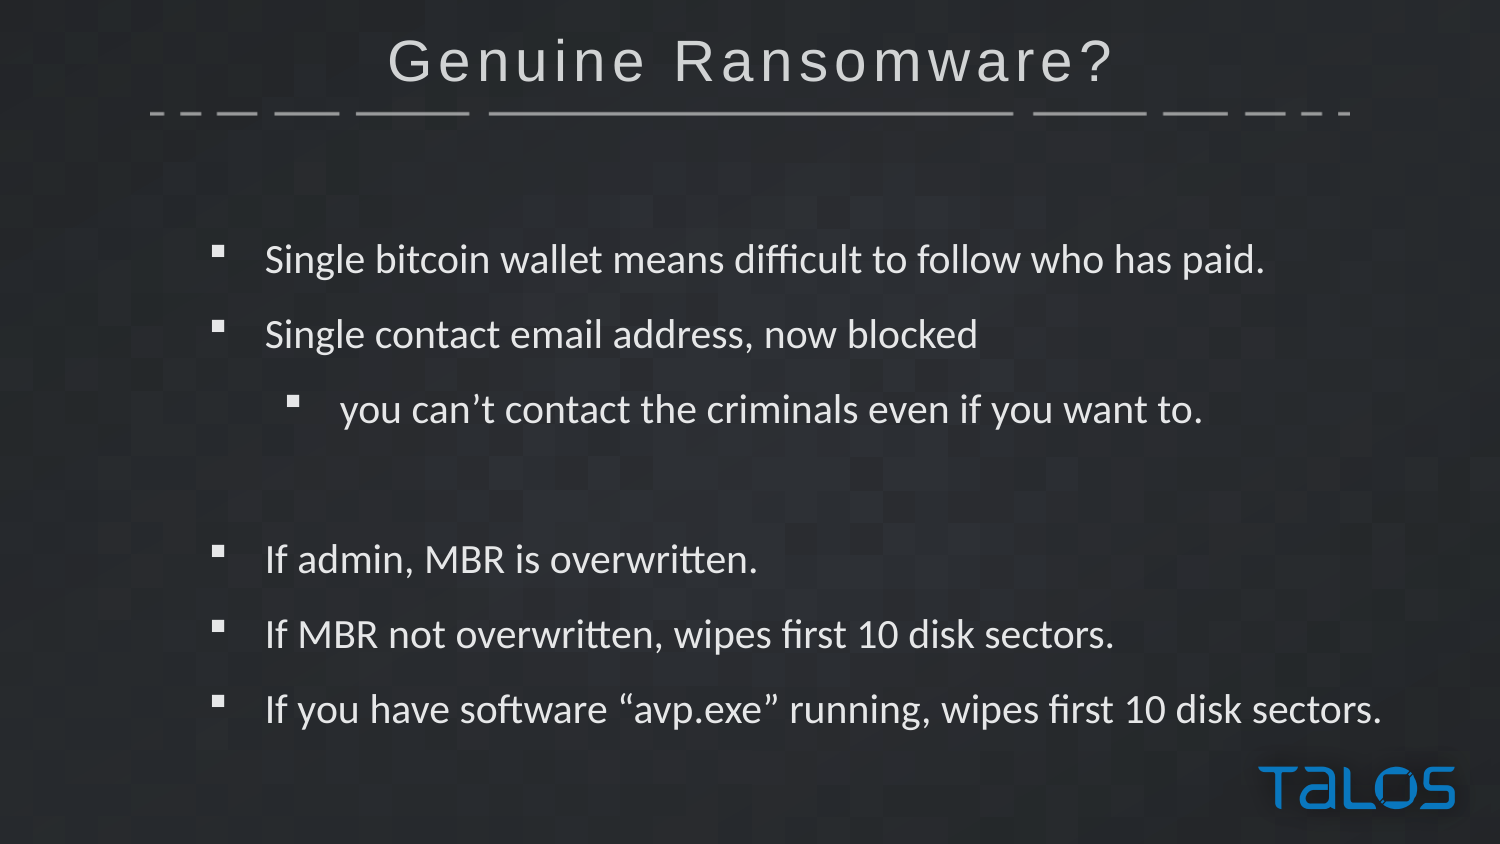

# Genuine Ransomware?
Single bitcoin wallet means difficult to follow who has paid.
Single contact email address, now blocked
you can’t contact the criminals even if you want to.

If admin, MBR is overwritten.
If MBR not overwritten, wipes first 10 disk sectors.
If you have software “avp.exe” running, wipes first 10 disk sectors.